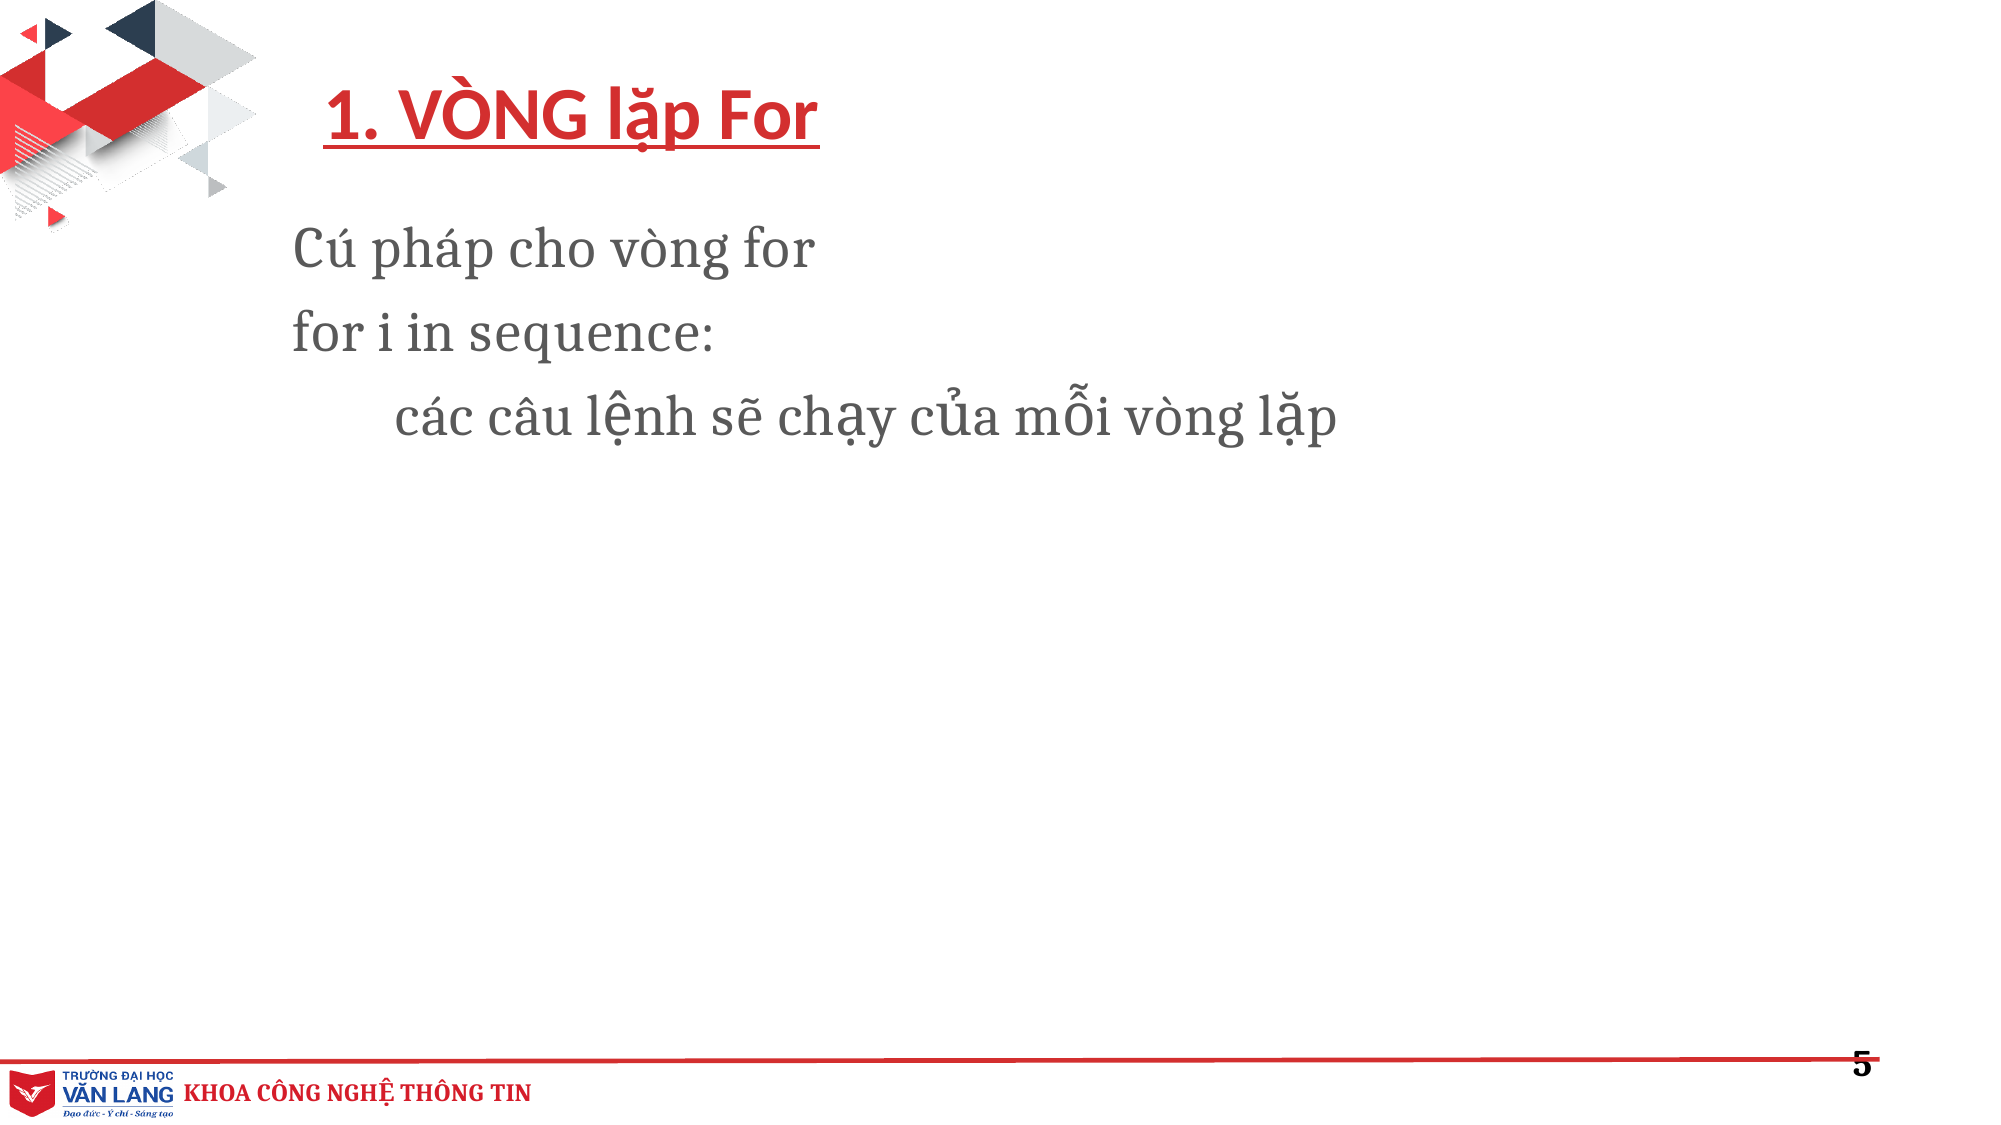

1. VÒNG lặp For

Cú pháp cho vòng for
for i in sequence:
        các câu lệnh sẽ chạy của mỗi vòng lặp